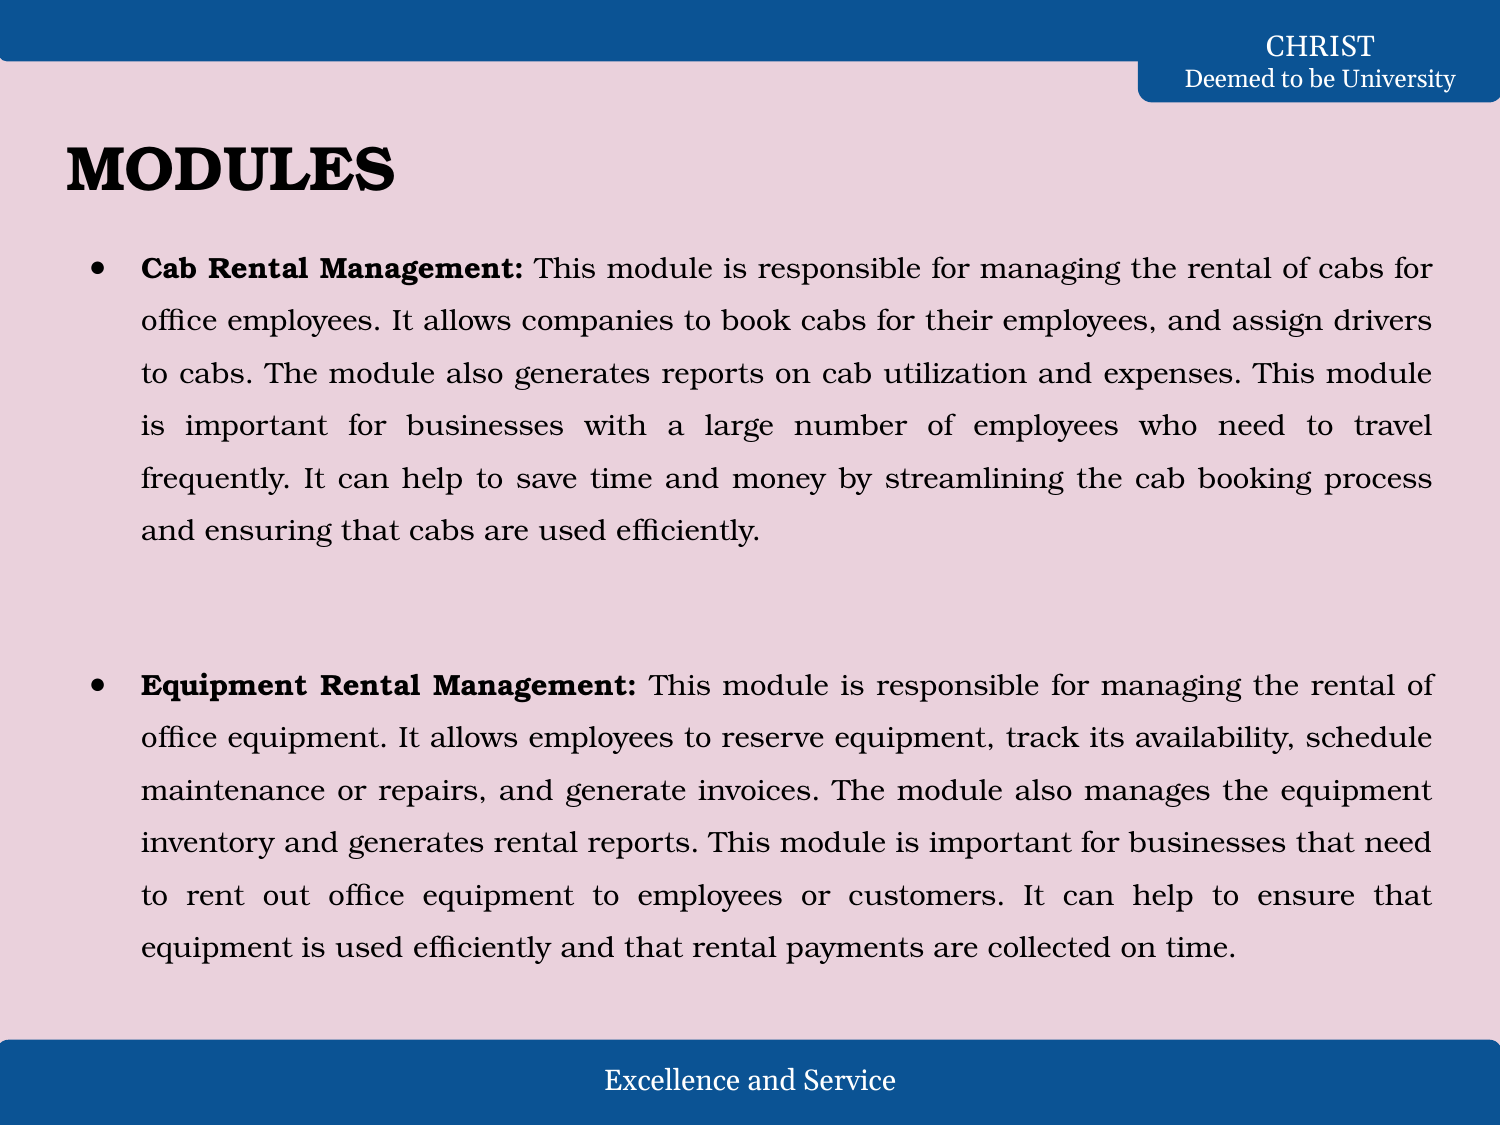

# MODULES
Cab Rental Management: This module is responsible for managing the rental of cabs for office employees. It allows companies to book cabs for their employees, and assign drivers to cabs. The module also generates reports on cab utilization and expenses. This module is important for businesses with a large number of employees who need to travel frequently. It can help to save time and money by streamlining the cab booking process and ensuring that cabs are used efficiently.

Equipment Rental Management: This module is responsible for managing the rental of office equipment. It allows employees to reserve equipment, track its availability, schedule maintenance or repairs, and generate invoices. The module also manages the equipment inventory and generates rental reports. This module is important for businesses that need to rent out office equipment to employees or customers. It can help to ensure that equipment is used efficiently and that rental payments are collected on time.